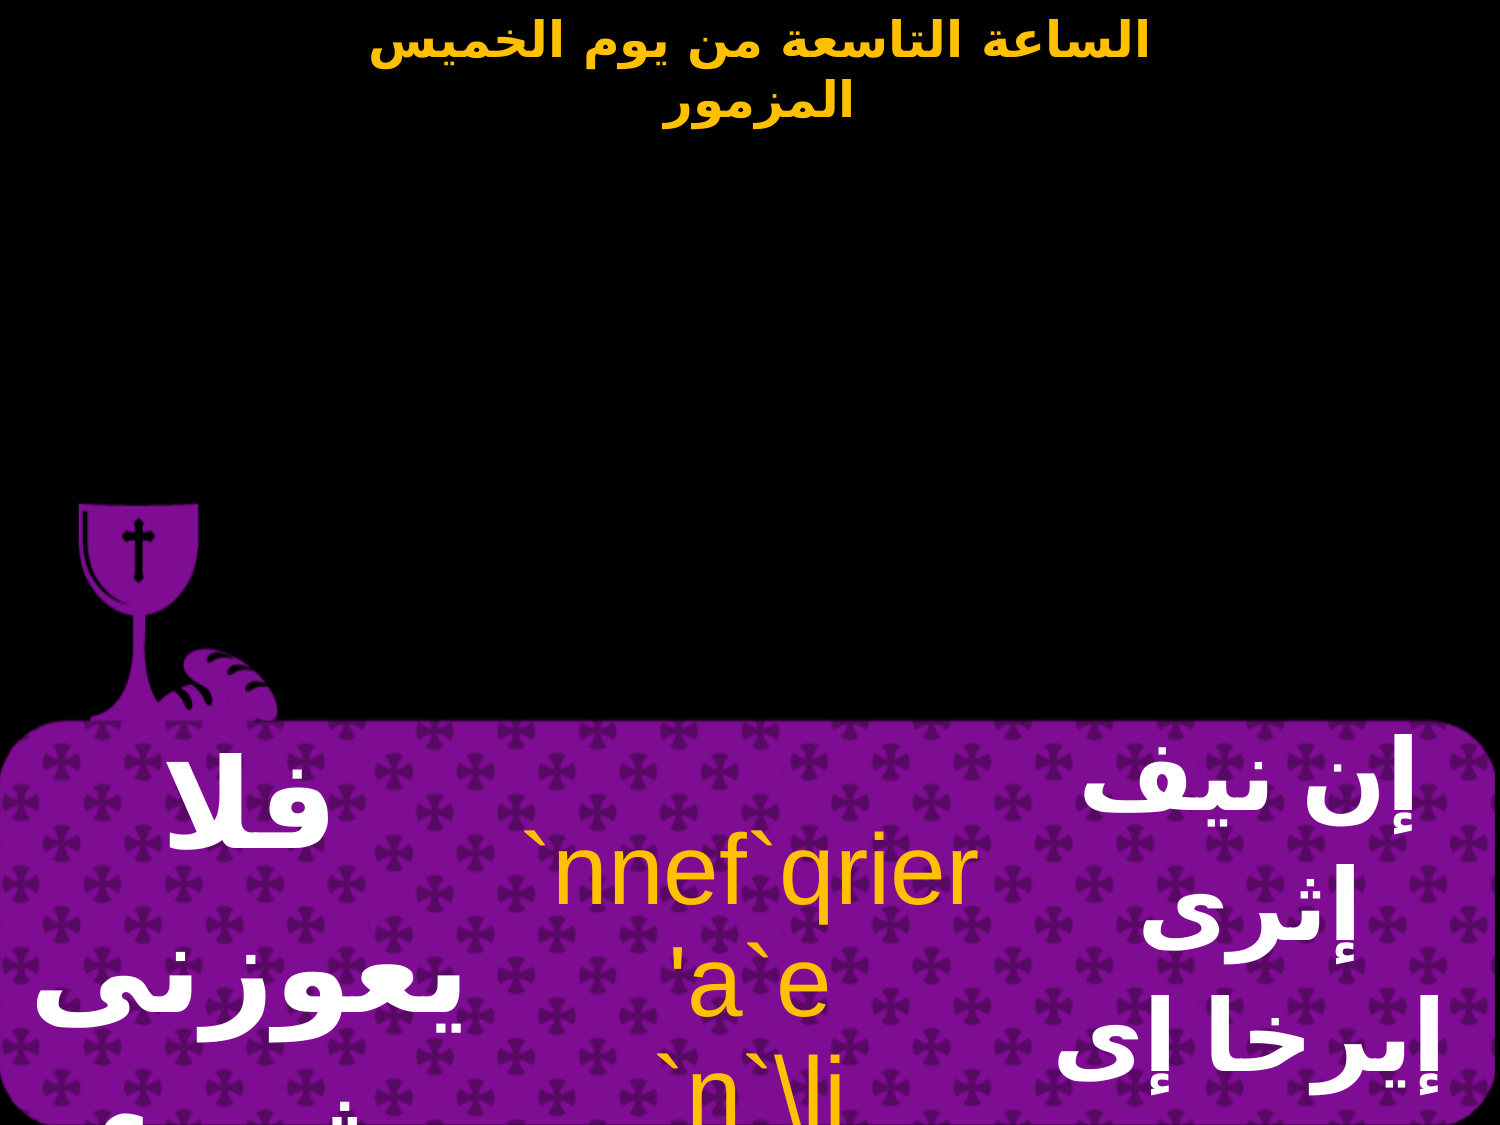

| فلا يعوزنى شىء | `nnef`qrier 'a`e `n`\li | إن نيف إثرى إيرخا إى إن إهلى |
| --- | --- | --- |